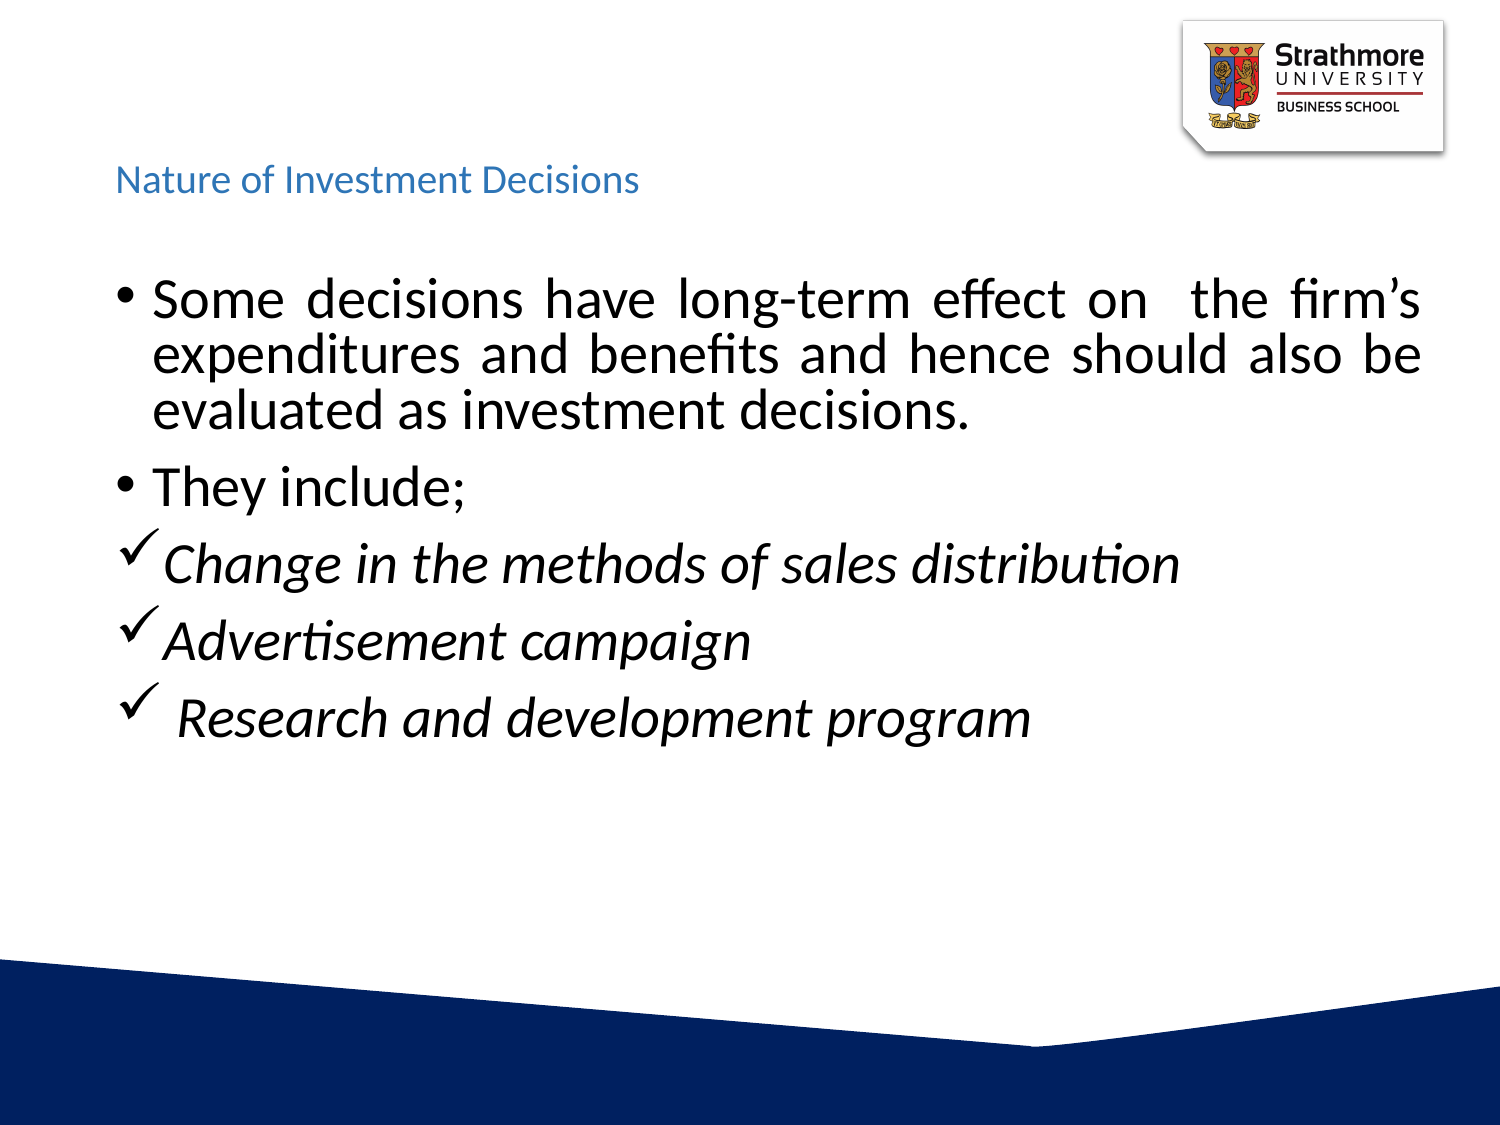

# Nature of Investment Decisions
Some decisions have long-term effect on  the firm’s expenditures and benefits and hence should also be evaluated as investment decisions.
They include;
Change in the methods of sales distribution
Advertisement campaign
 Research and development program